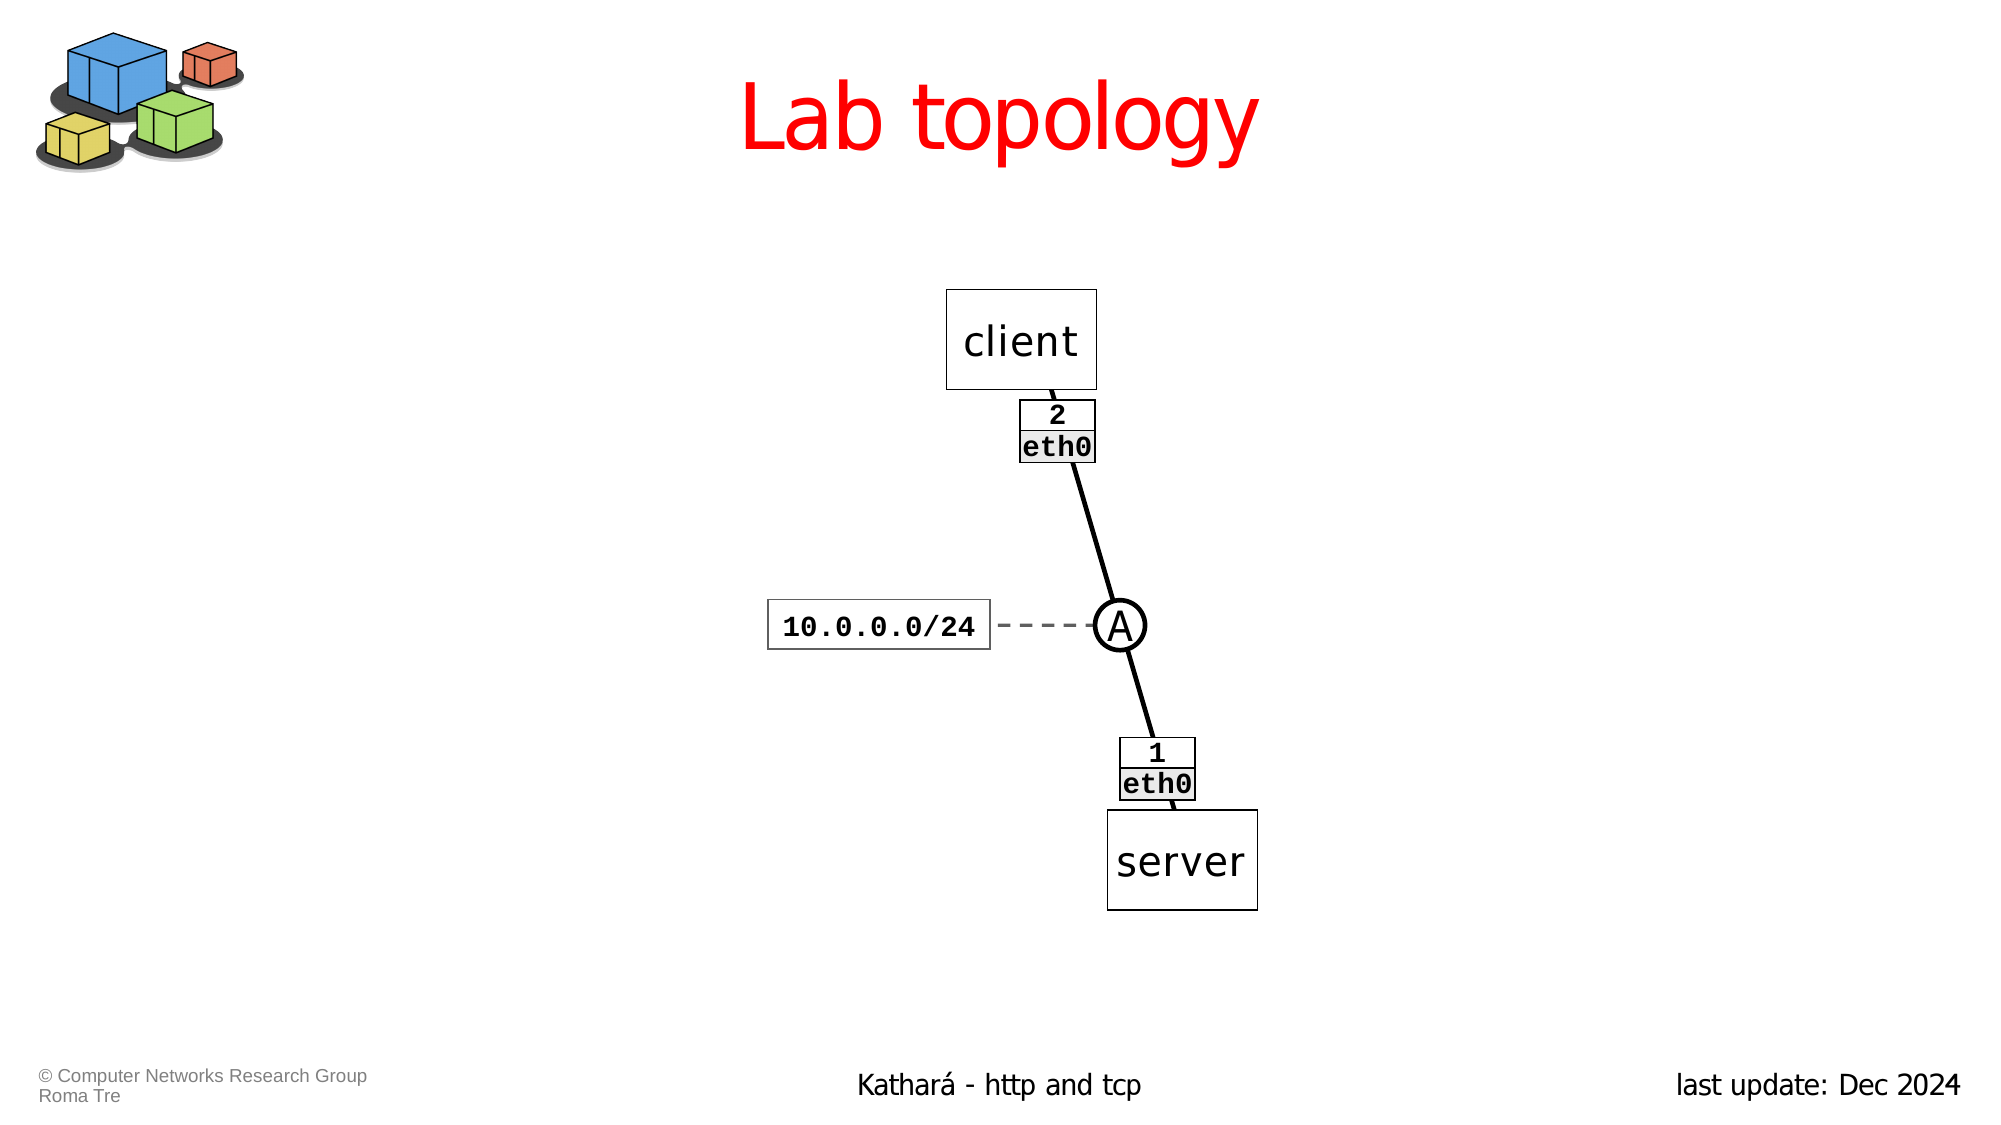

# Lab topology
client

2
eth0
10.0.0.0/24
A

1
eth0
server
Kathará - http and tcp
last update: Dec 2024